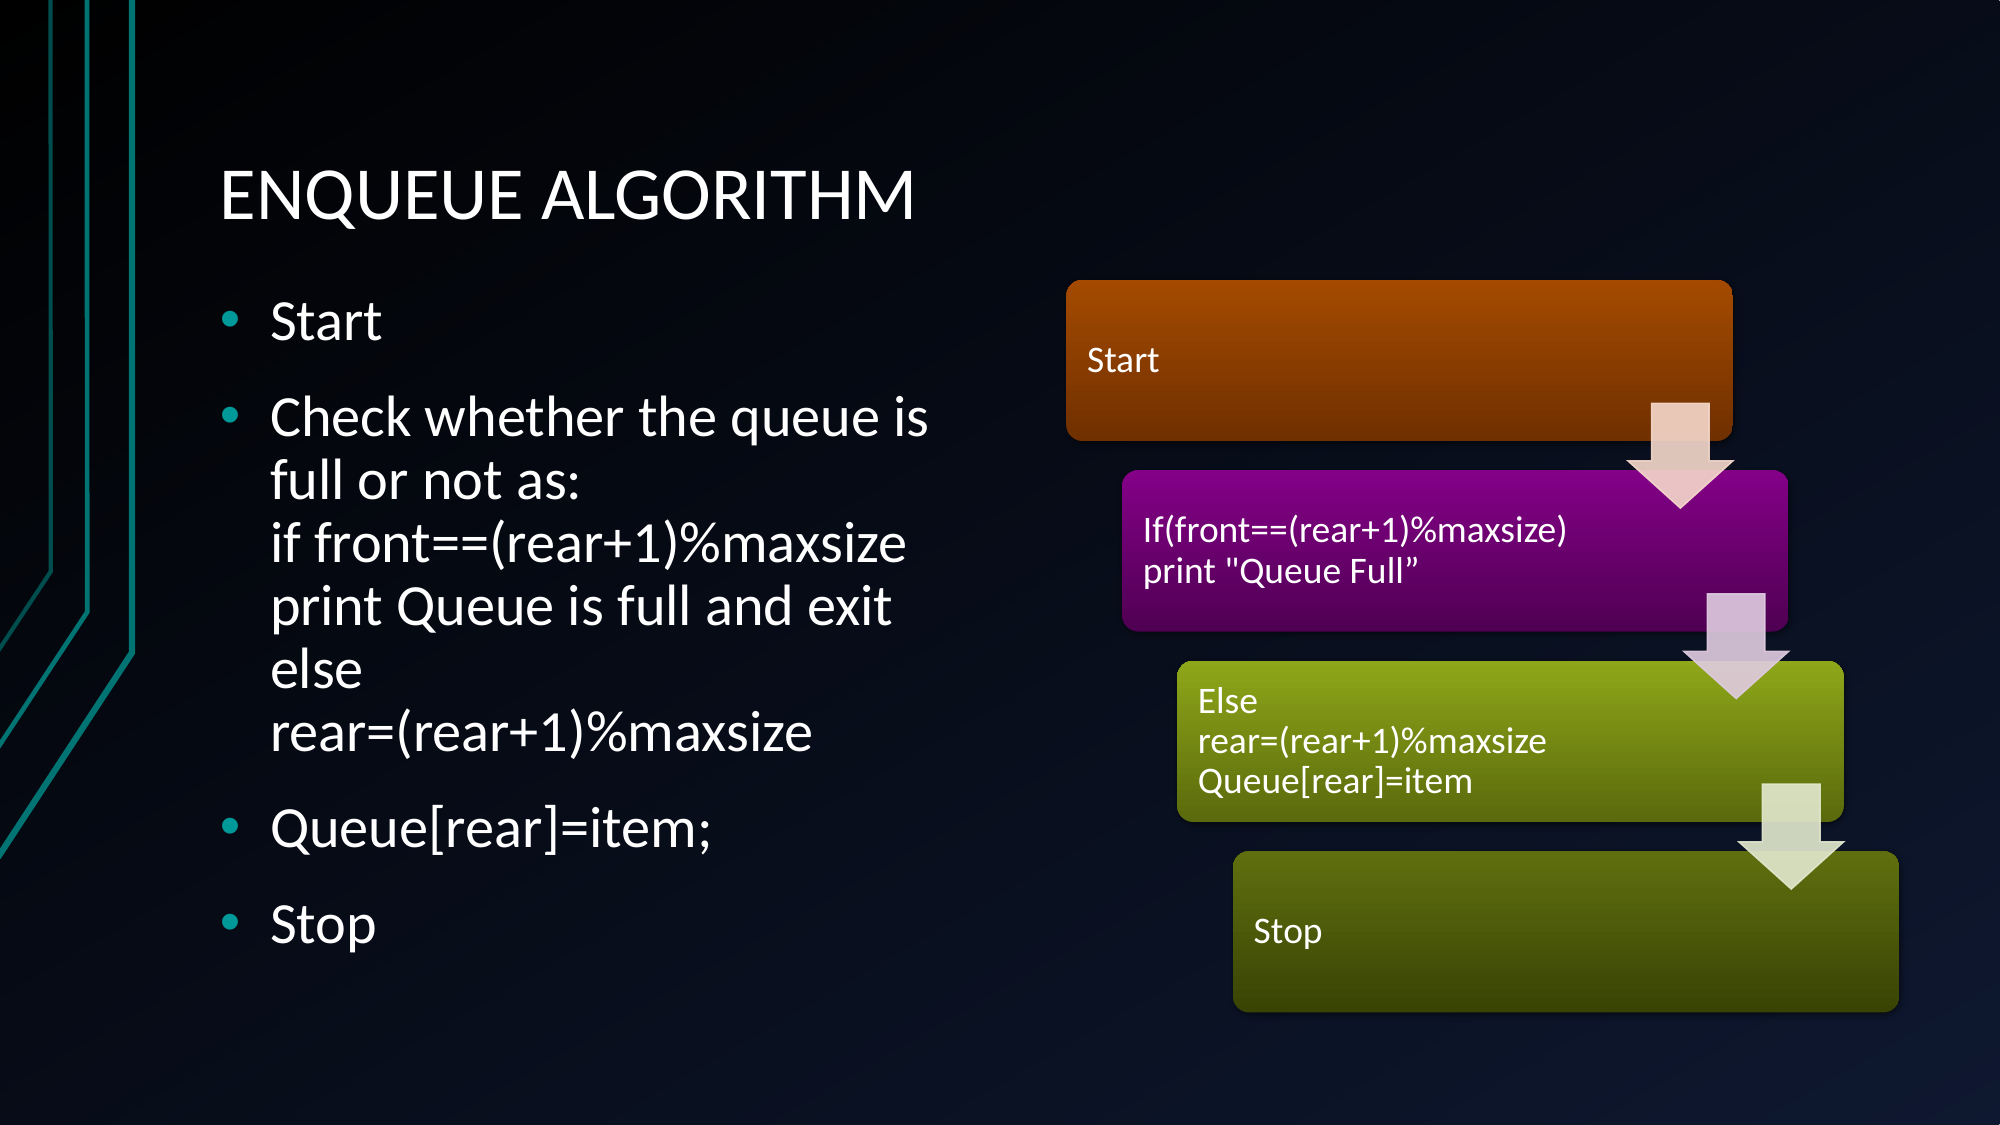

# ENQUEUE ALGORITHM
Start
If(front==(rear+1)%maxsize)
print "Queue Full”
Else
rear=(rear+1)%maxsize
Queue[rear]=item
Stop

Start
Check whether the queue is full or not as:
if front==(rear+1)%maxsize
print Queue is full and exit
else
rear=(rear+1)%maxsize
Queue[rear]=item;
Stop